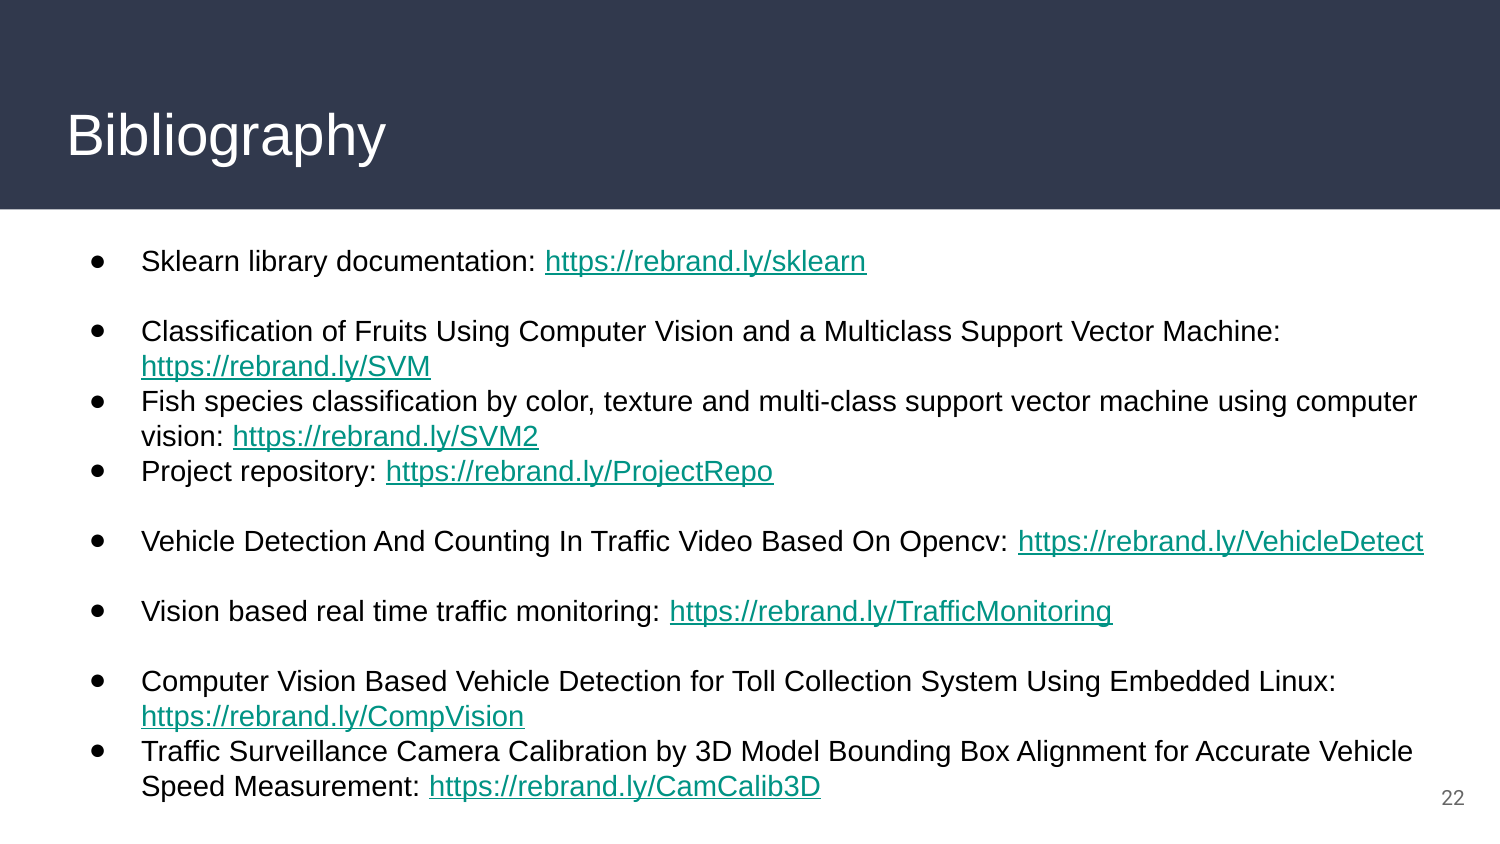

# Bibliography
Sklearn library documentation: https://rebrand.ly/sklearn

Classification of Fruits Using Computer Vision and a Multiclass Support Vector Machine: https://rebrand.ly/SVM
Fish species classification by color, texture and multi-class support vector machine using computer vision: https://rebrand.ly/SVM2
Project repository: https://rebrand.ly/ProjectRepo

Vehicle Detection And Counting In Traffic Video Based On Opencv: https://rebrand.ly/VehicleDetect

Vision based real time traffic monitoring: https://rebrand.ly/TrafficMonitoring

Computer Vision Based Vehicle Detection for Toll Collection System Using Embedded Linux: https://rebrand.ly/CompVision
Traffic Surveillance Camera Calibration by 3D Model Bounding Box Alignment for Accurate Vehicle Speed Measurement: https://rebrand.ly/CamCalib3D
22